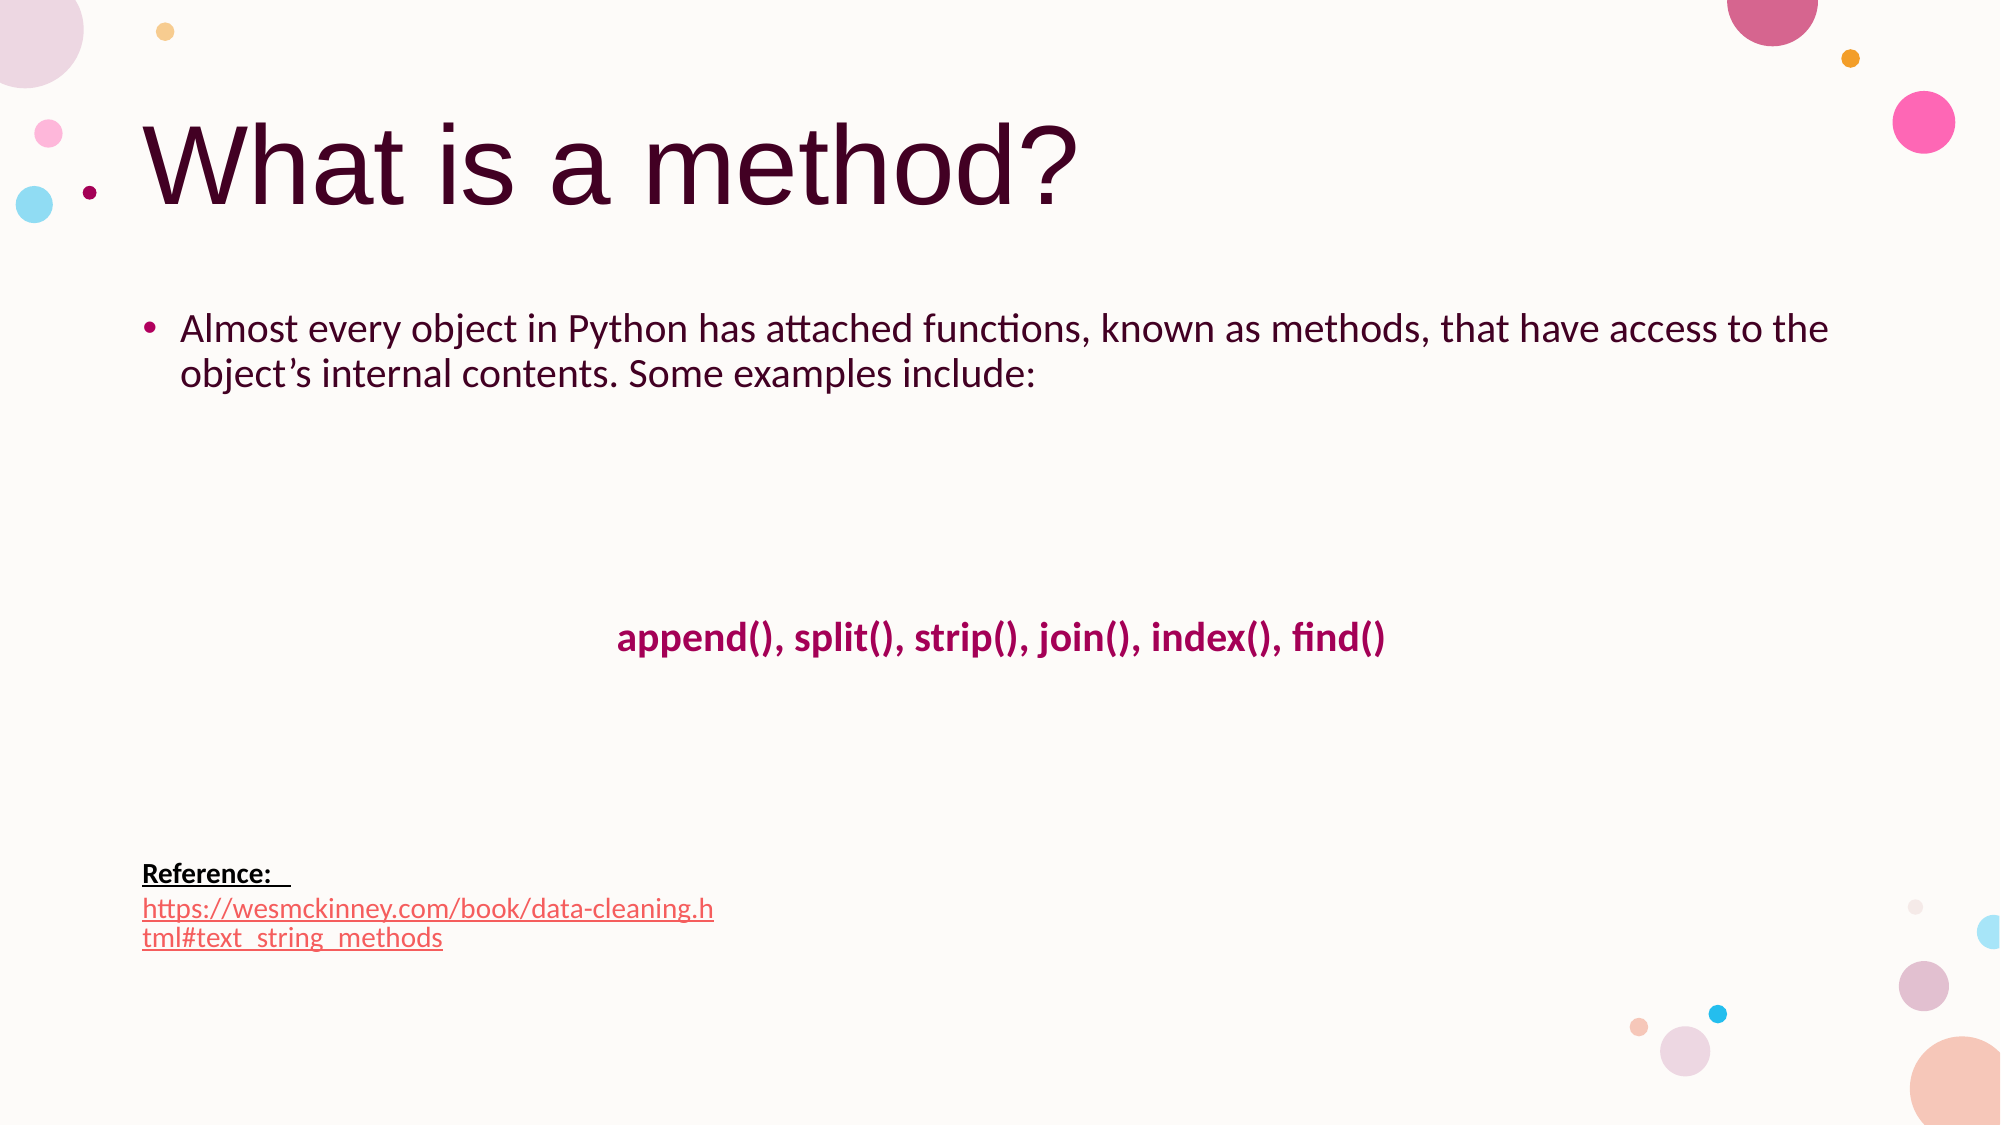

# What is a method?
Almost every object in Python has attached functions, known as methods, that have access to the object’s internal contents. Some examples include:

append(), split(), strip(), join(), index(), find()
Reference:   https://wesmckinney.com/book/data-cleaning.html#text_string_methods